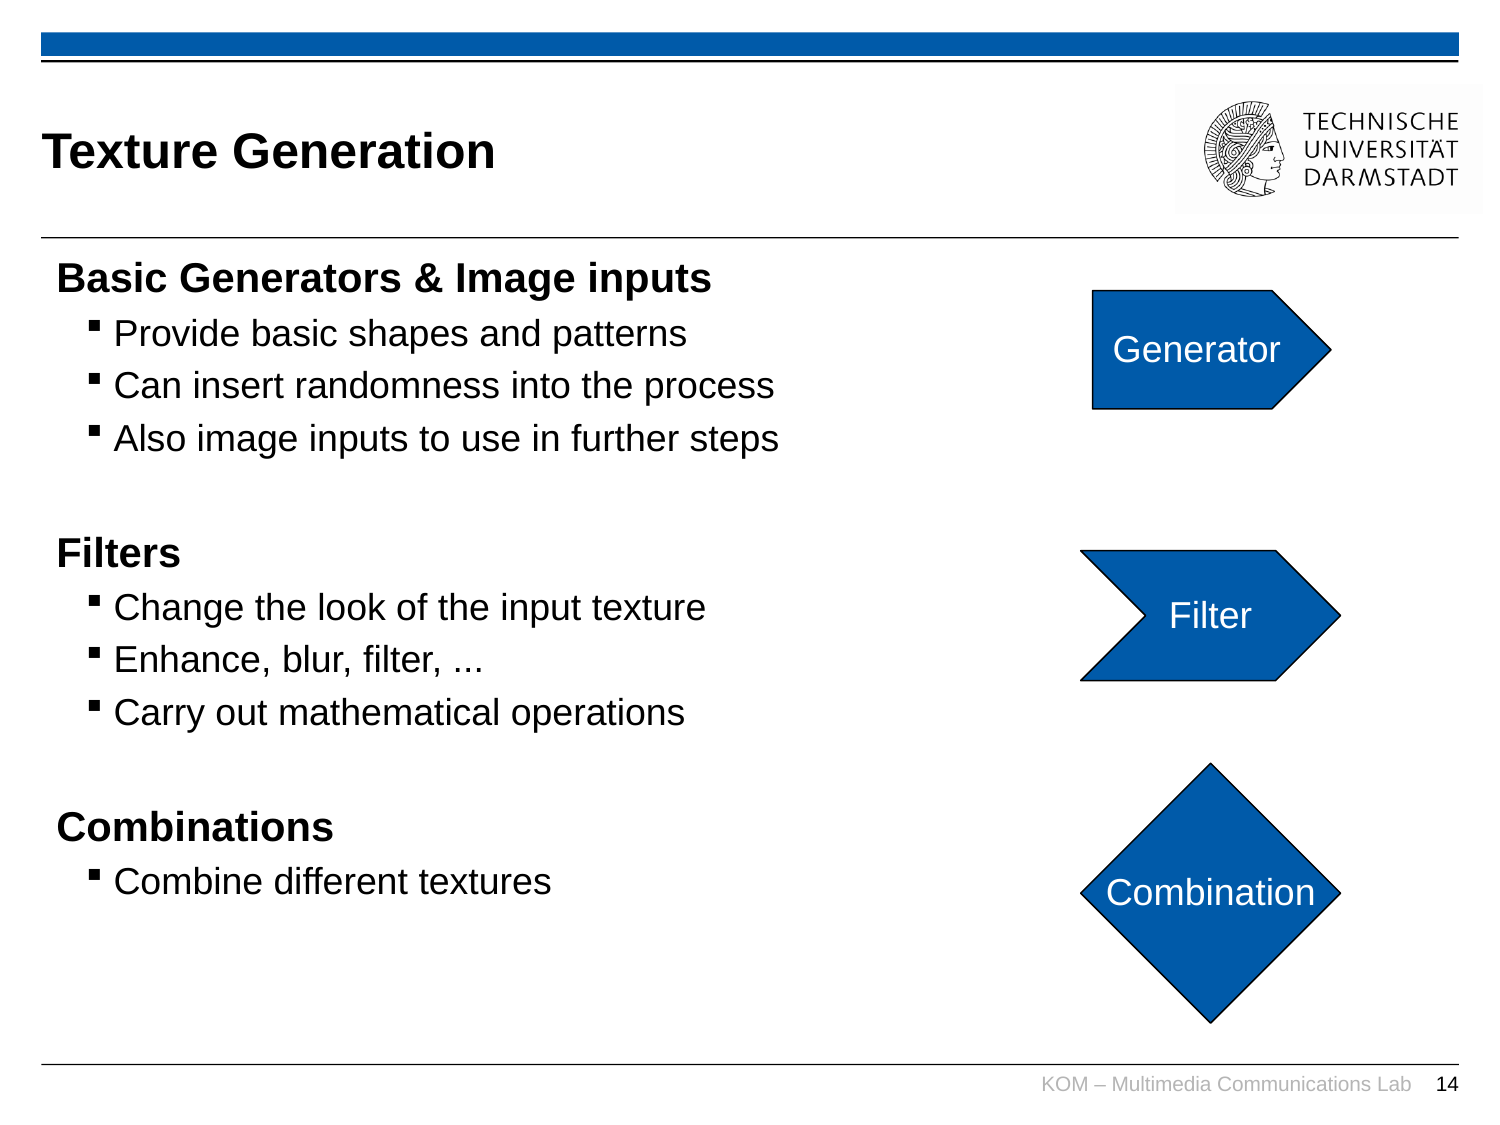

# Texture Generation
Basic Generators & Image inputs
Provide basic shapes and patterns
Can insert randomness into the process
Also image inputs to use in further steps

Filters
Change the look of the input texture
Enhance, blur, filter, ...
Carry out mathematical operations

Combinations
Combine different textures

Generator
Filter
Combination